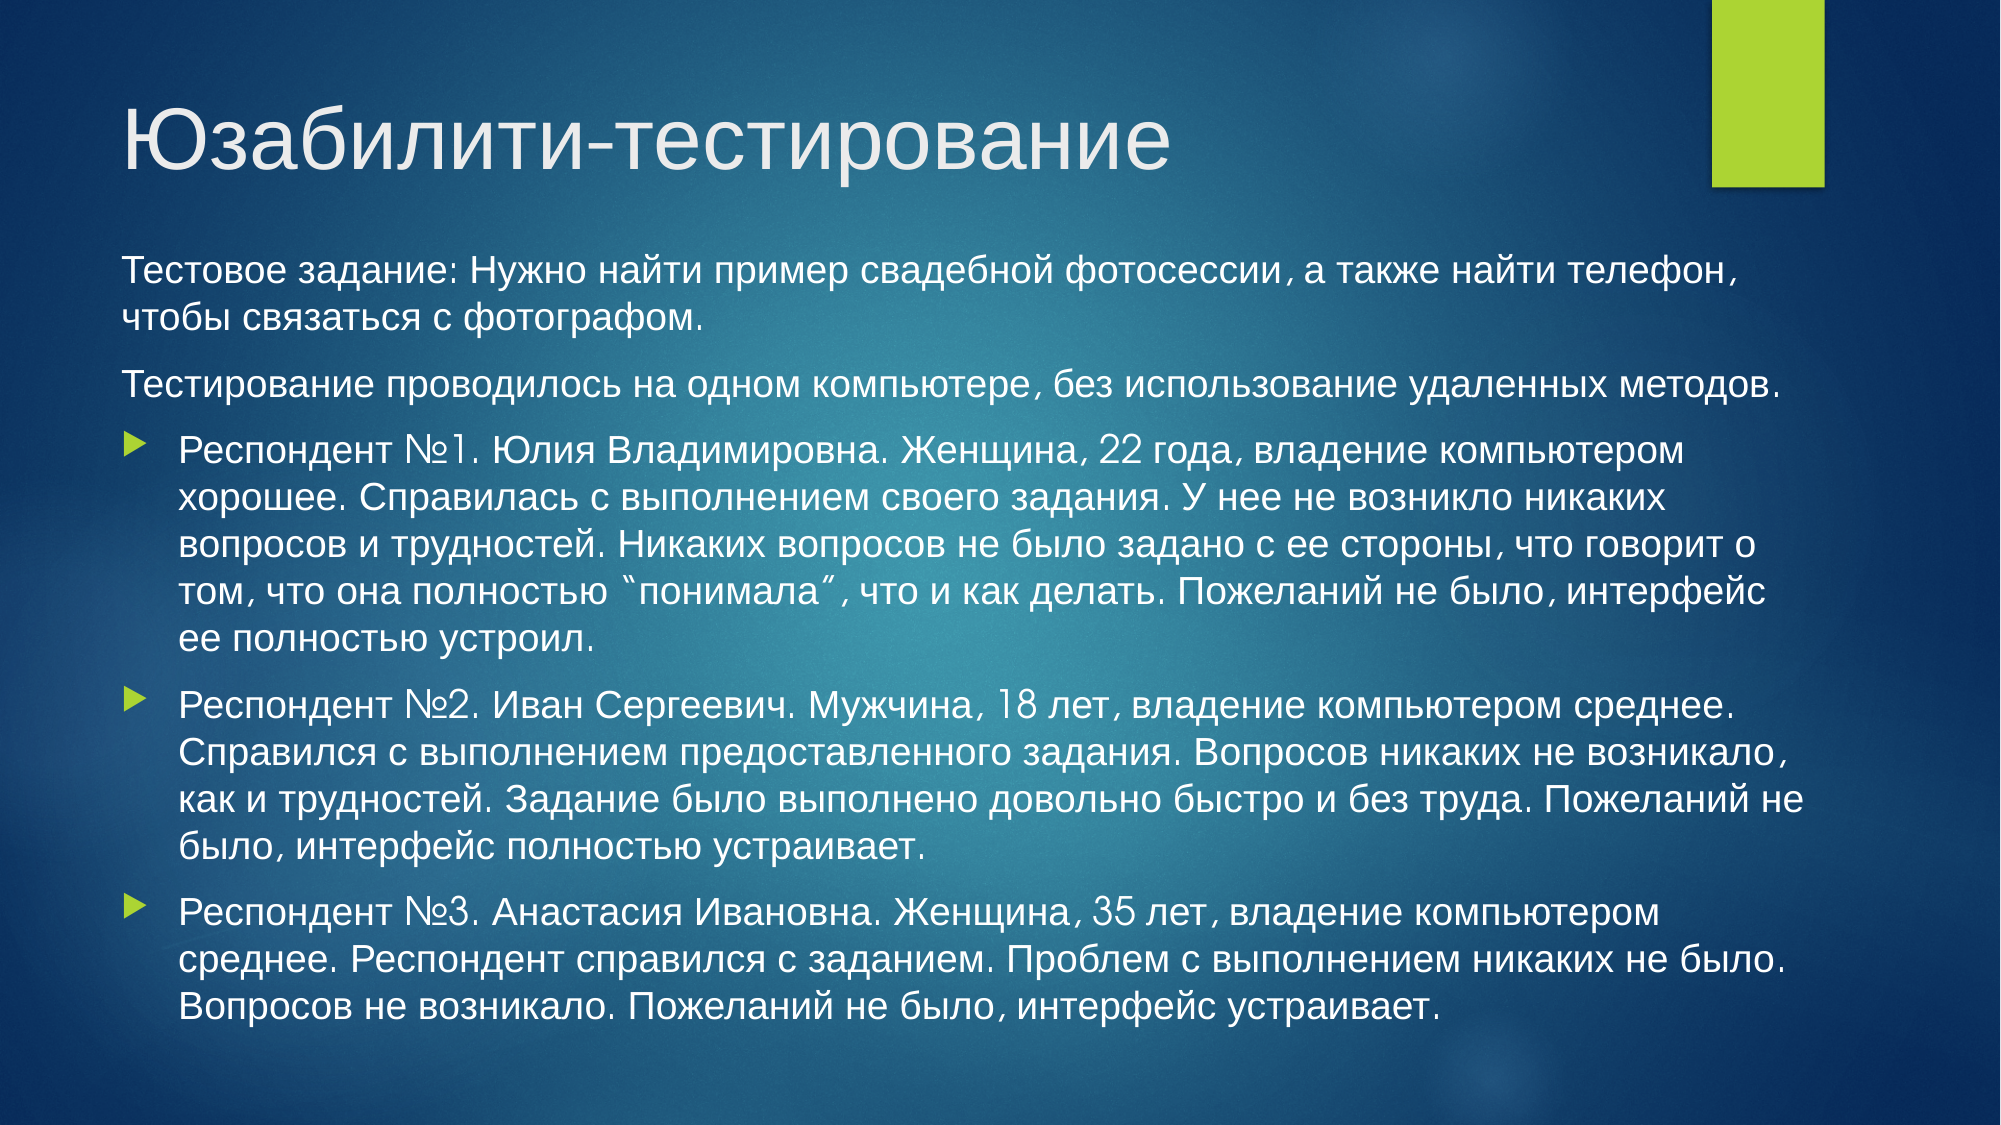

# Юзабилити-тестирование
Тестовое задание: Нужно найти пример свадебной фотосессии, а также найти телефон, чтобы связаться с фотографом.
Тестирование проводилось на одном компьютере, без использование удаленных методов.
Респондент №1. Юлия Владимировна. Женщина, 22 года, владение компьютером хорошее. Справилась с выполнением своего задания. У нее не возникло никаких вопросов и трудностей. Никаких вопросов не было задано с ее стороны, что говорит о том, что она полностью “понимала”, что и как делать. Пожеланий не было, интерфейс ее полностью устроил.
Респондент №2. Иван Сергеевич. Мужчина, 18 лет, владение компьютером среднее. Справился с выполнением предоставленного задания. Вопросов никаких не возникало, как и трудностей. Задание было выполнено довольно быстро и без труда. Пожеланий не было, интерфейс полностью устраивает.
Респондент №3. Анастасия Ивановна. Женщина, 35 лет, владение компьютером среднее. Респондент справился с заданием. Проблем с выполнением никаких не было. Вопросов не возникало. Пожеланий не было, интерфейс устраивает.